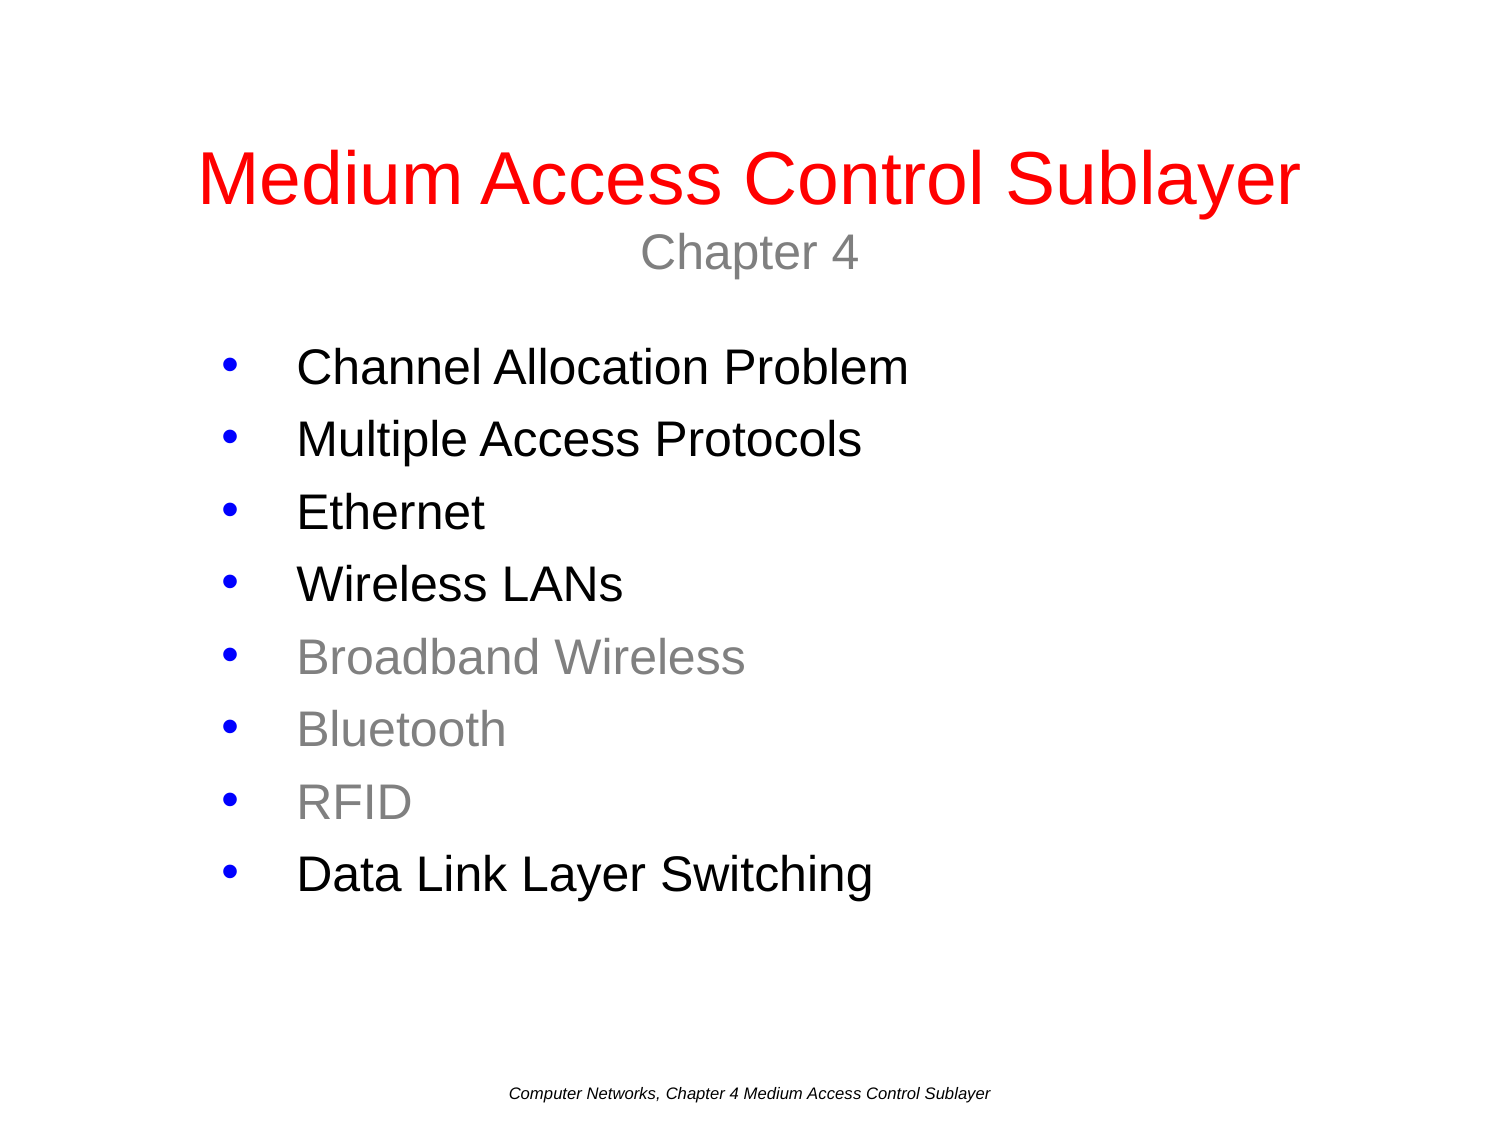

# Medium Access Control Sublayer Chapter 4
Channel Allocation Problem
Multiple Access Protocols
Ethernet
Wireless LANs
Broadband Wireless
Bluetooth
RFID
Data Link Layer Switching
Computer Networks, Chapter 4 Medium Access Control Sublayer